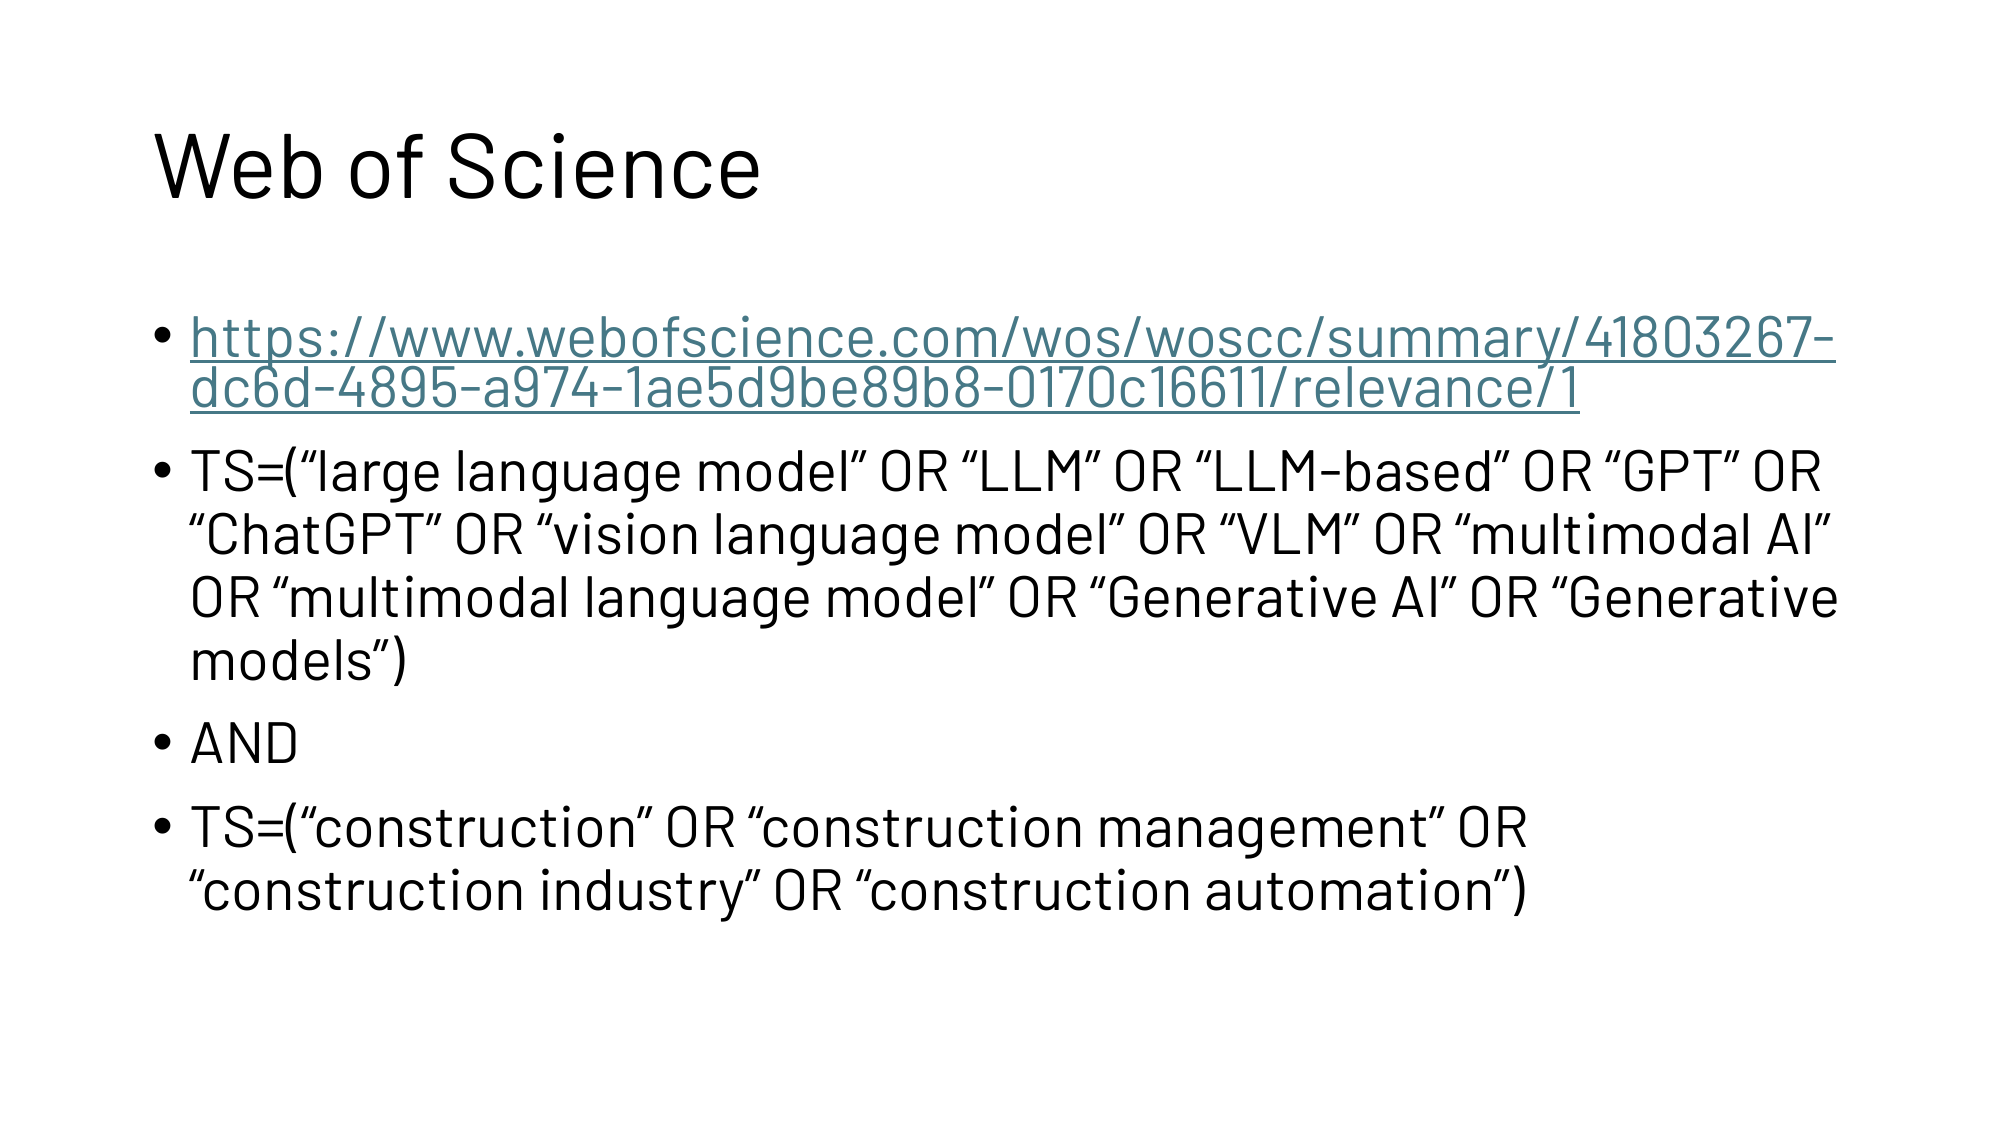

# Web of Science
https://www.webofscience.com/wos/woscc/summary/41803267-dc6d-4895-a974-1ae5d9be89b8-0170c16611/relevance/1
TS=(“large language model” OR “LLM” OR “LLM-based” OR “GPT” OR “ChatGPT” OR “vision language model” OR “VLM” OR “multimodal AI” OR “multimodal language model” OR “Generative AI” OR “Generative models”)
AND
TS=(“construction” OR “construction management” OR “construction industry” OR “construction automation”)